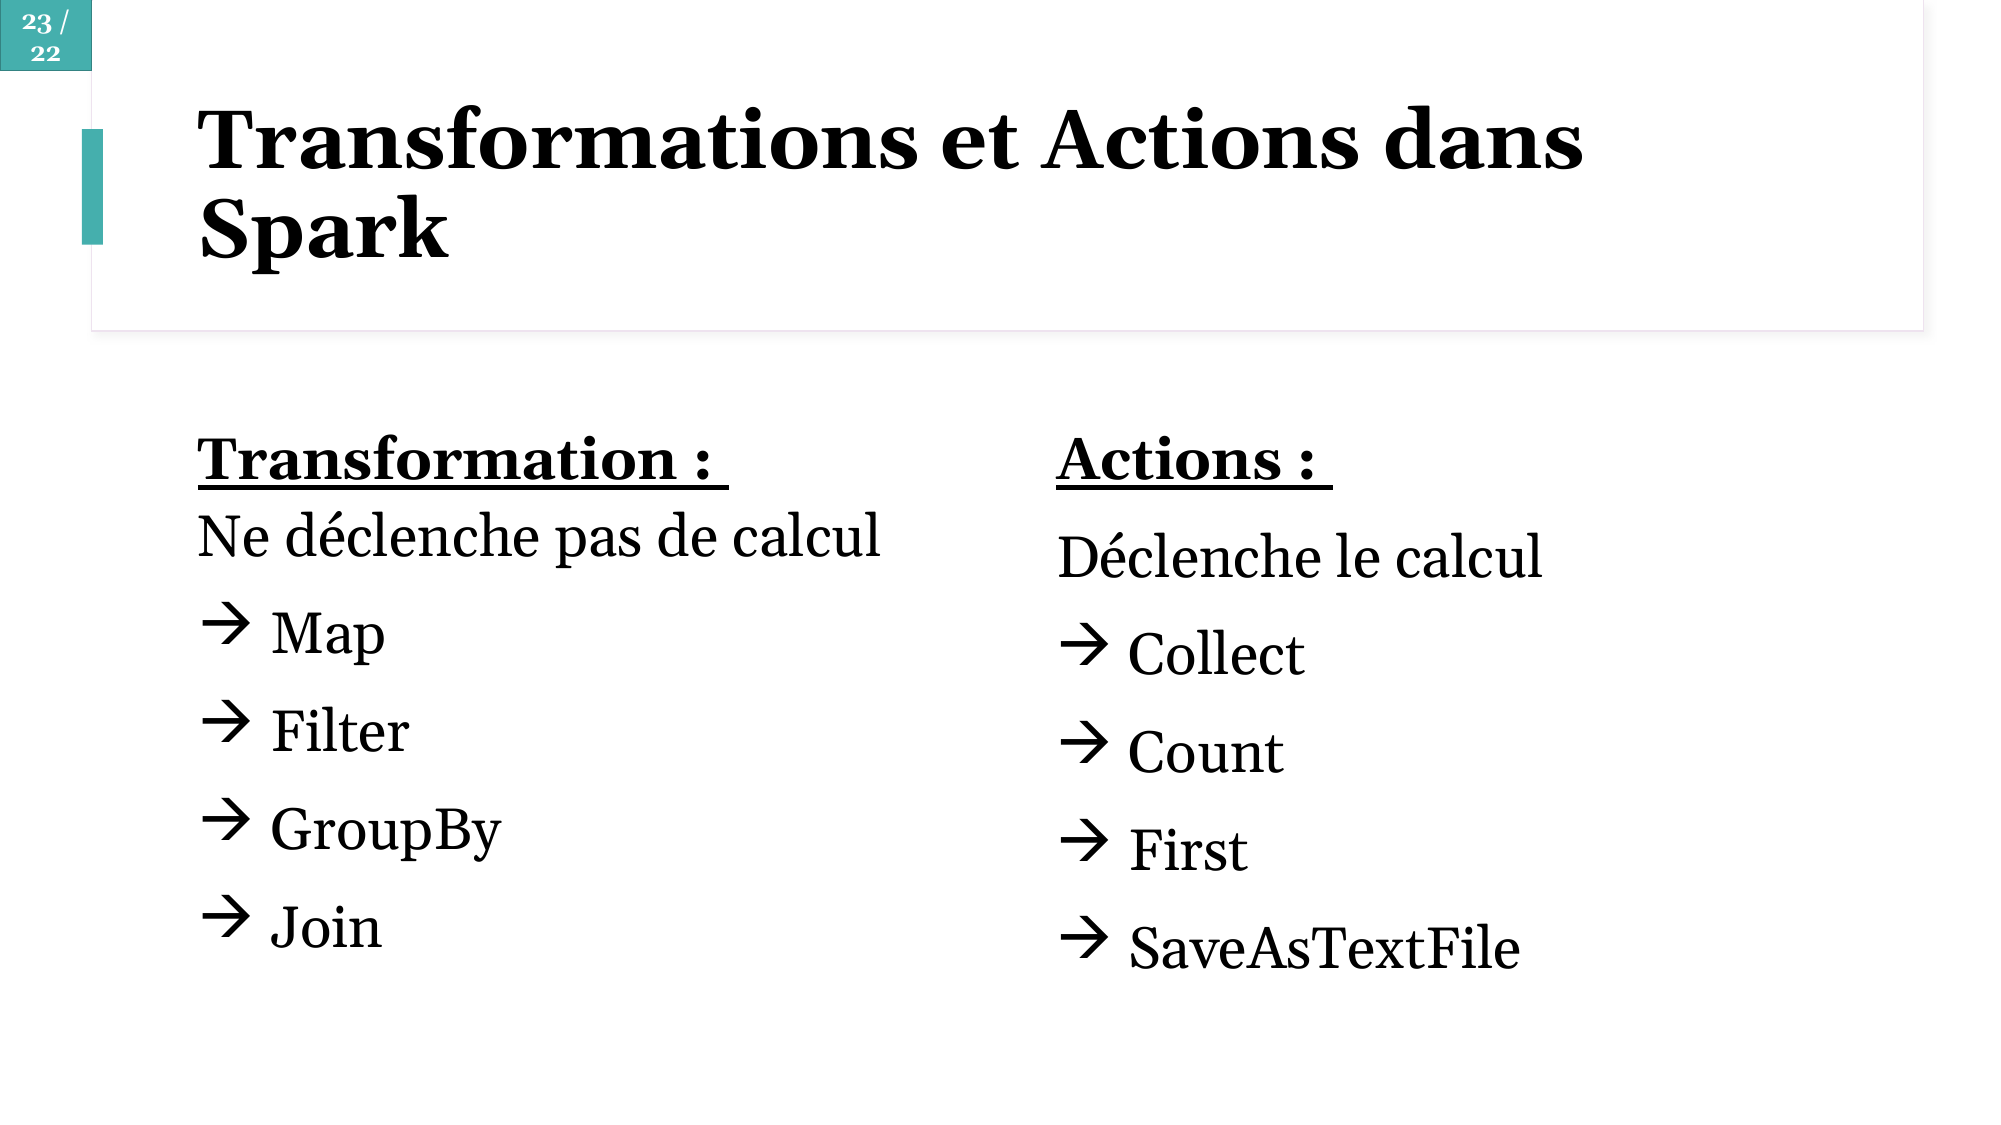

# Transformations et Actions dans Spark
Transformation :
Ne déclenche pas de calcul
 Map
 Filter
 GroupBy
 Join
Actions :
Déclenche le calcul
 Collect
 Count
 First
 SaveAsTextFile